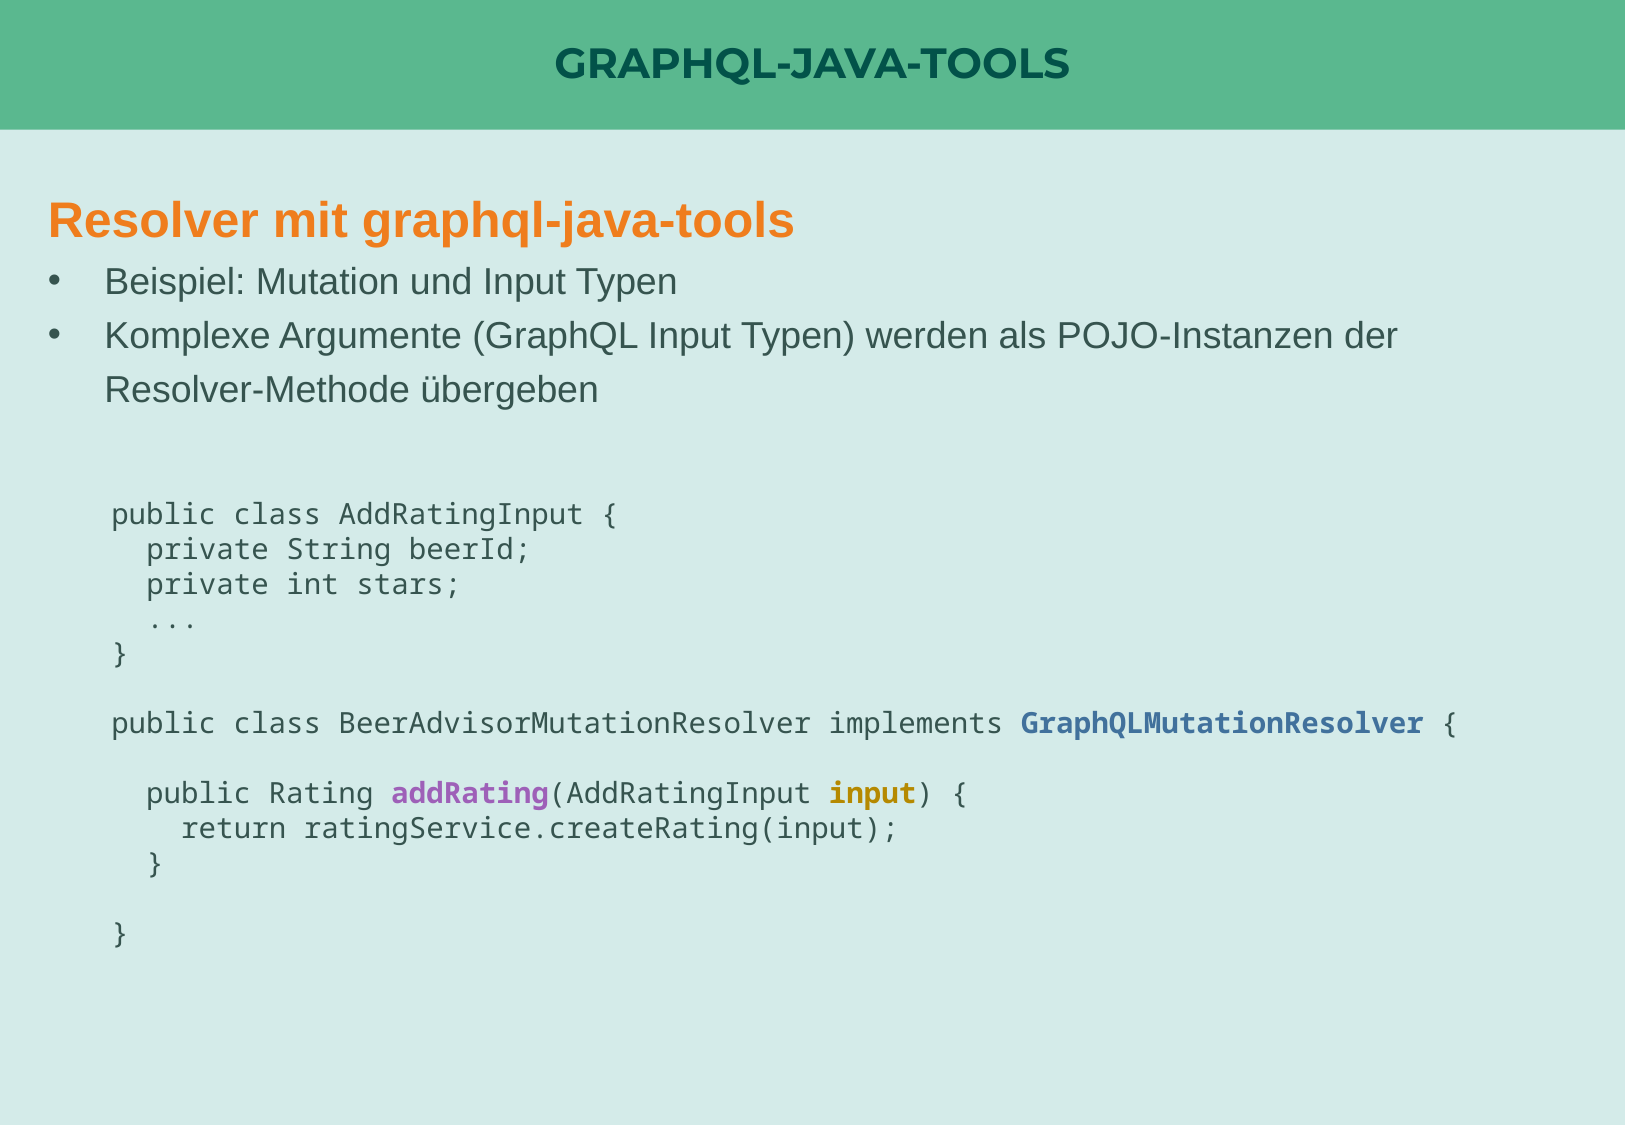

# graphql-java-tools
Resolver mit graphql-java-tools
Beispiel: Mutation und Input Typen
Komplexe Argumente (GraphQL Input Typen) werden als POJO-Instanzen der Resolver-Methode übergeben

public class AddRatingInput {
  private String beerId;
  private int stars;
  ...
}

public class BeerAdvisorMutationResolver implements GraphQLMutationResolver {
  public Rating addRating(AddRatingInput input) {
    return ratingService.createRating(input);
  }
}